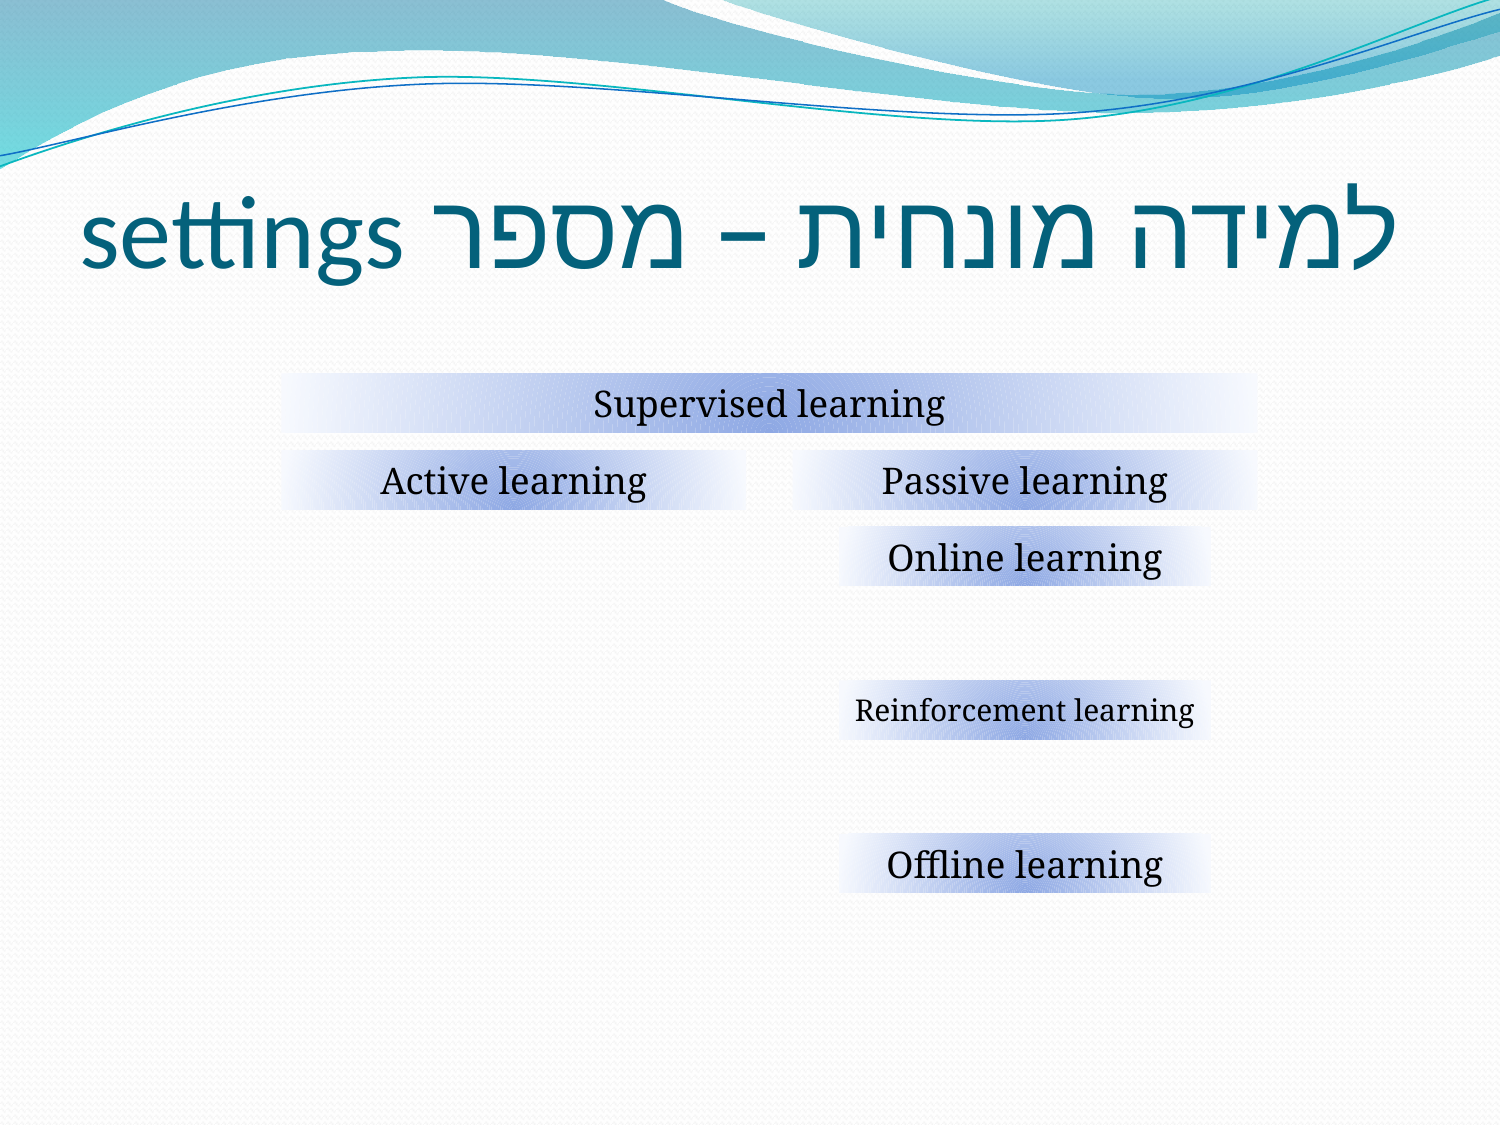

# למידה מונחית – מספר settings
Supervised learning
Active learning
Passive learning
Online learning
Offline learning
Reinforcement learning